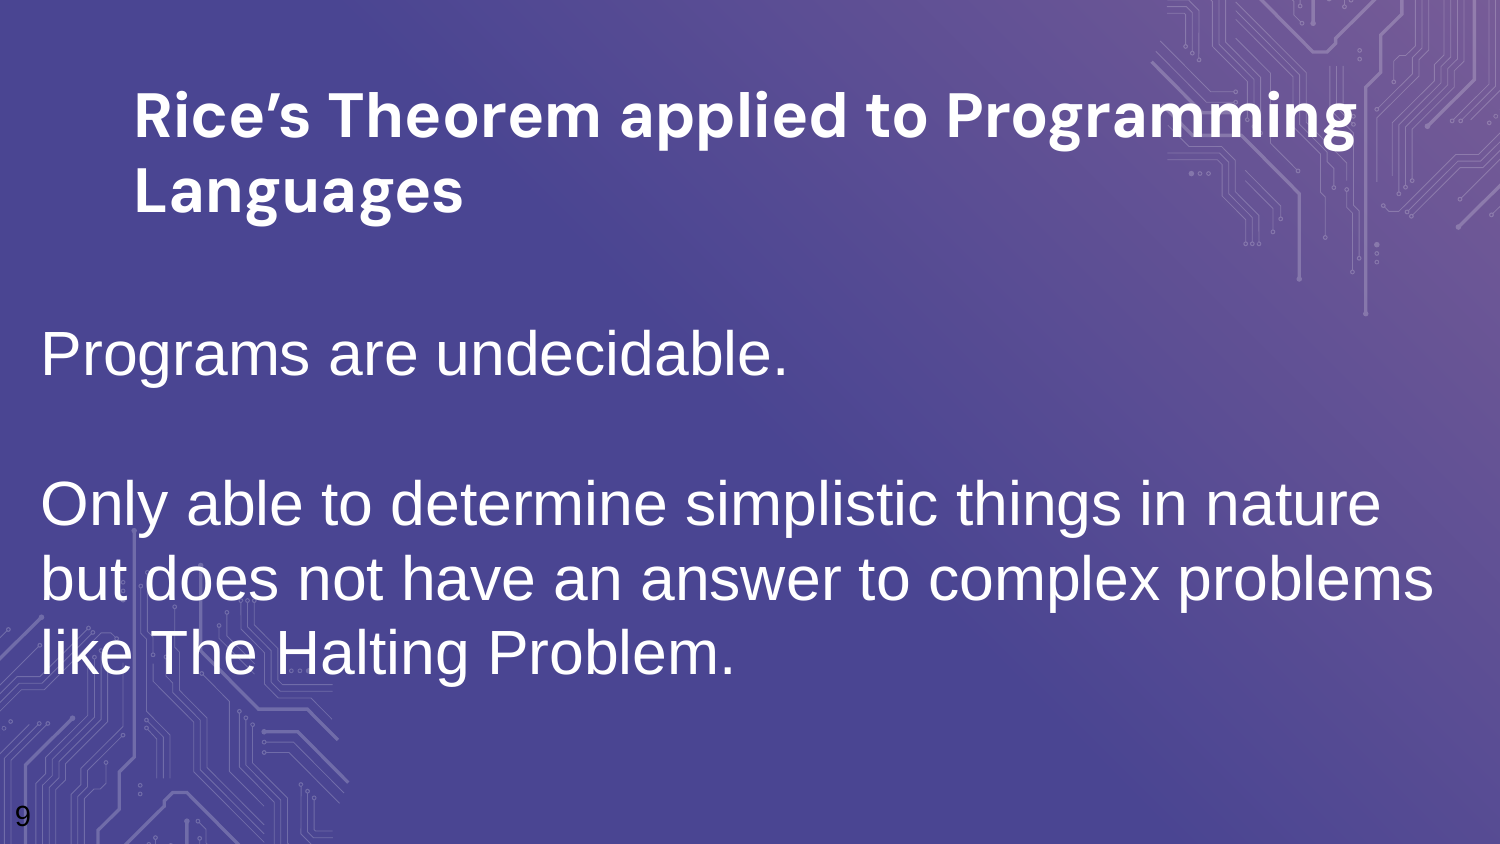

# Rice’s Theorem applied to Programming Languages
Programs are undecidable.

Only able to determine simplistic things in nature but does not have an answer to complex problems like The Halting Problem.
9